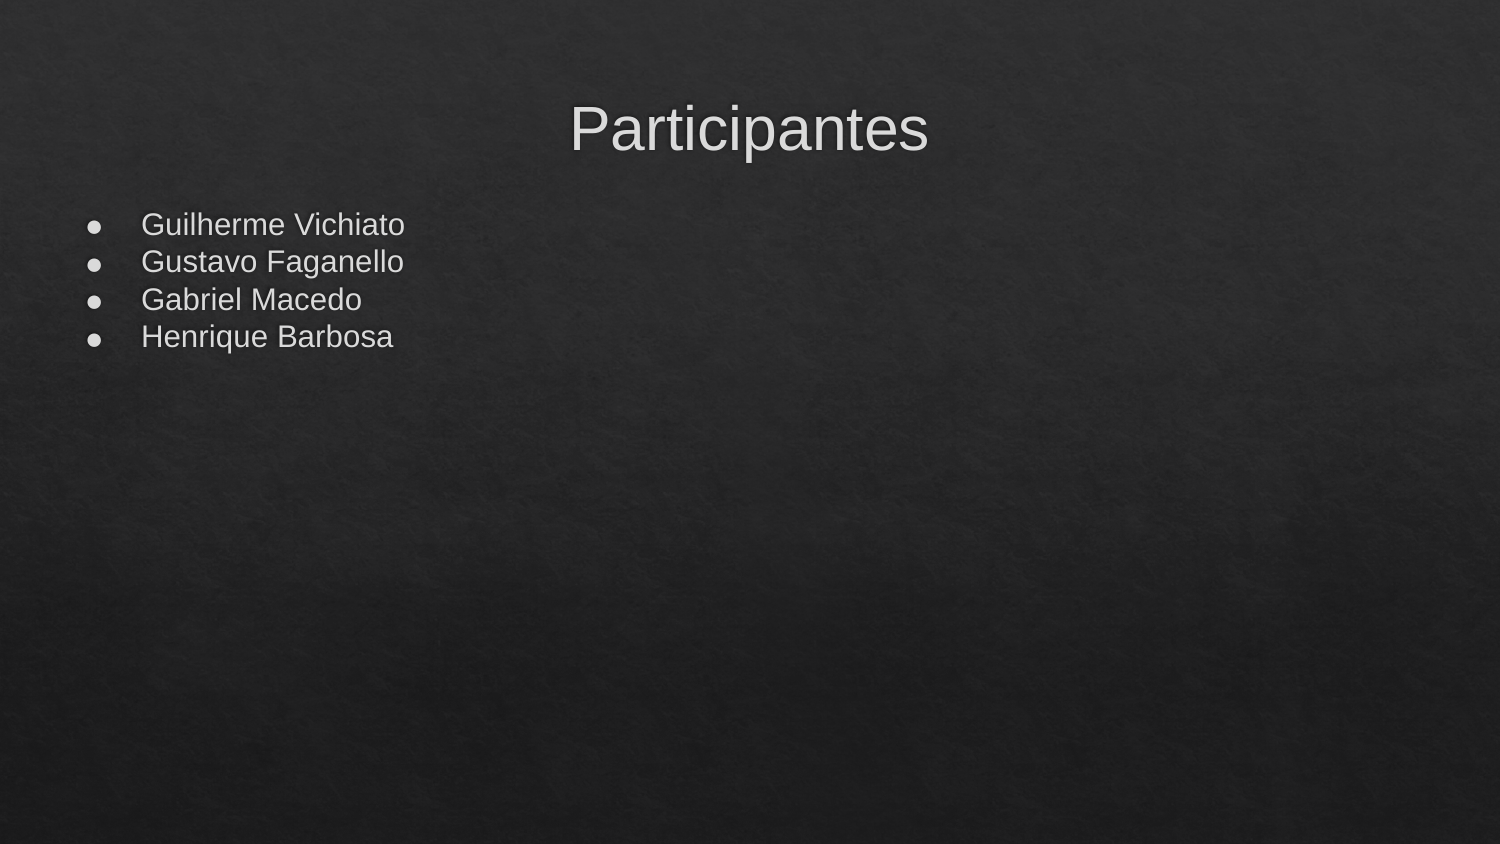

# Participantes
Guilherme Vichiato
Gustavo Faganello
Gabriel Macedo
Henrique Barbosa